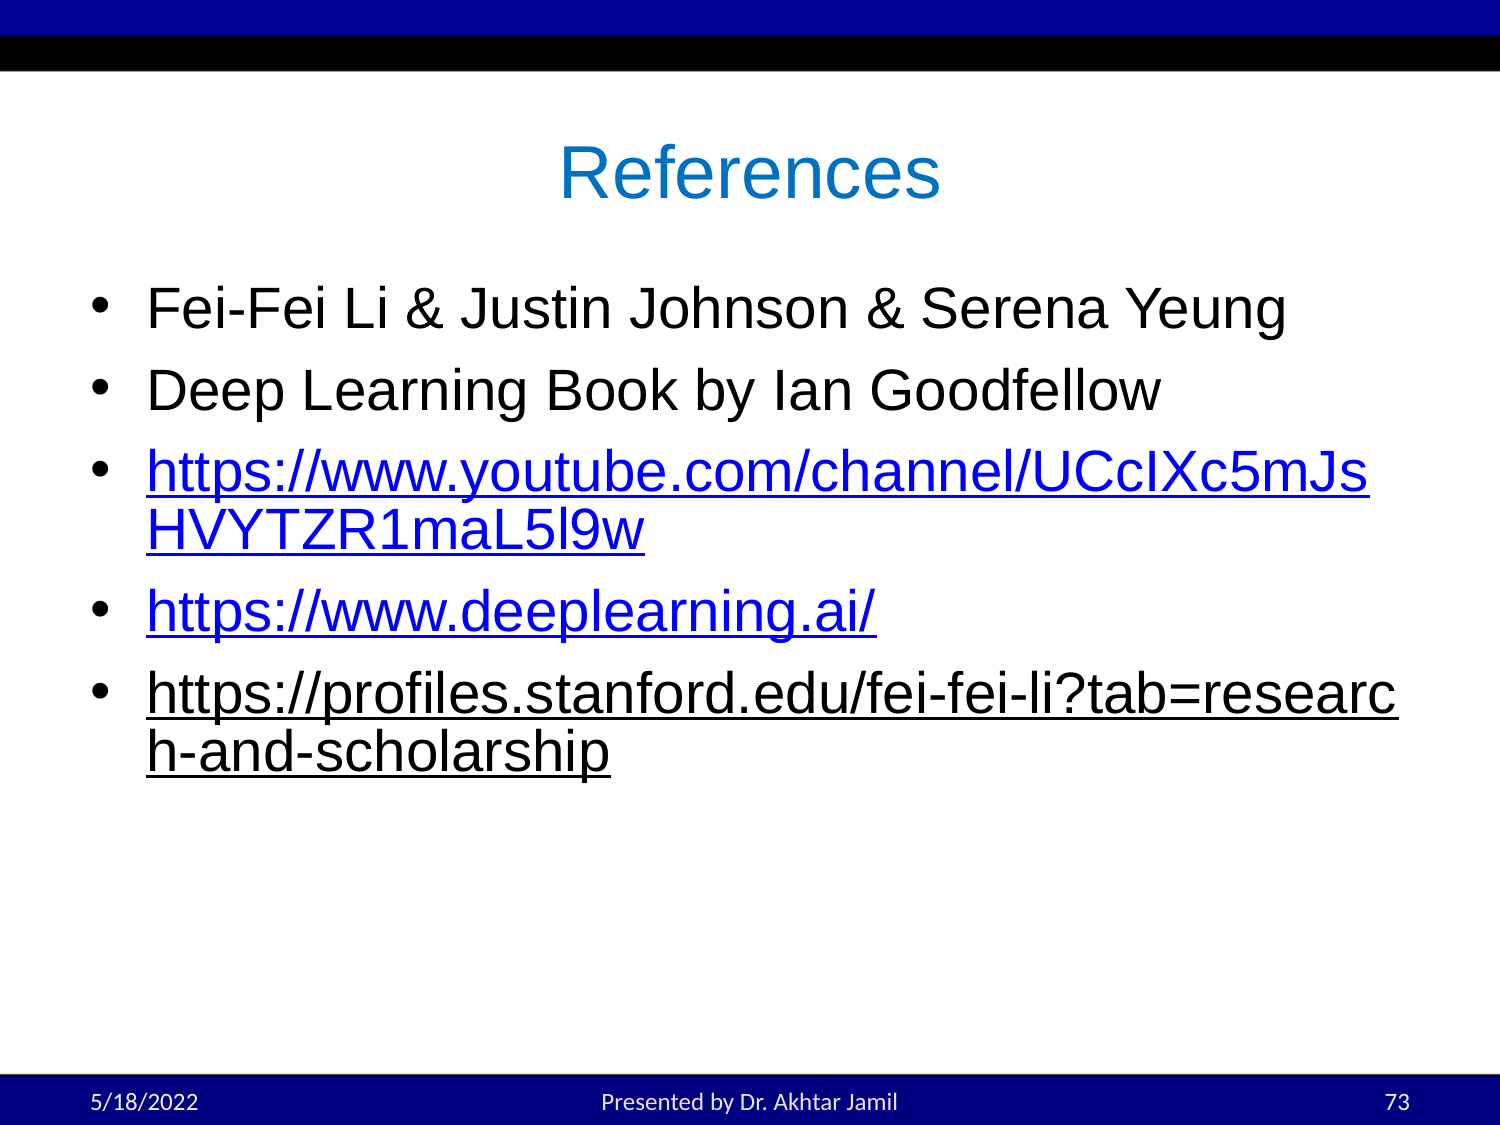

# References
Fei-Fei Li & Justin Johnson & Serena Yeung
Deep Learning Book by Ian Goodfellow
https://www.youtube.com/channel/UCcIXc5mJsHVYTZR1maL5l9w
https://www.deeplearning.ai/
https://profiles.stanford.edu/fei-fei-li?tab=research-and-scholarship
5/18/2022
Presented by Dr. Akhtar Jamil
73